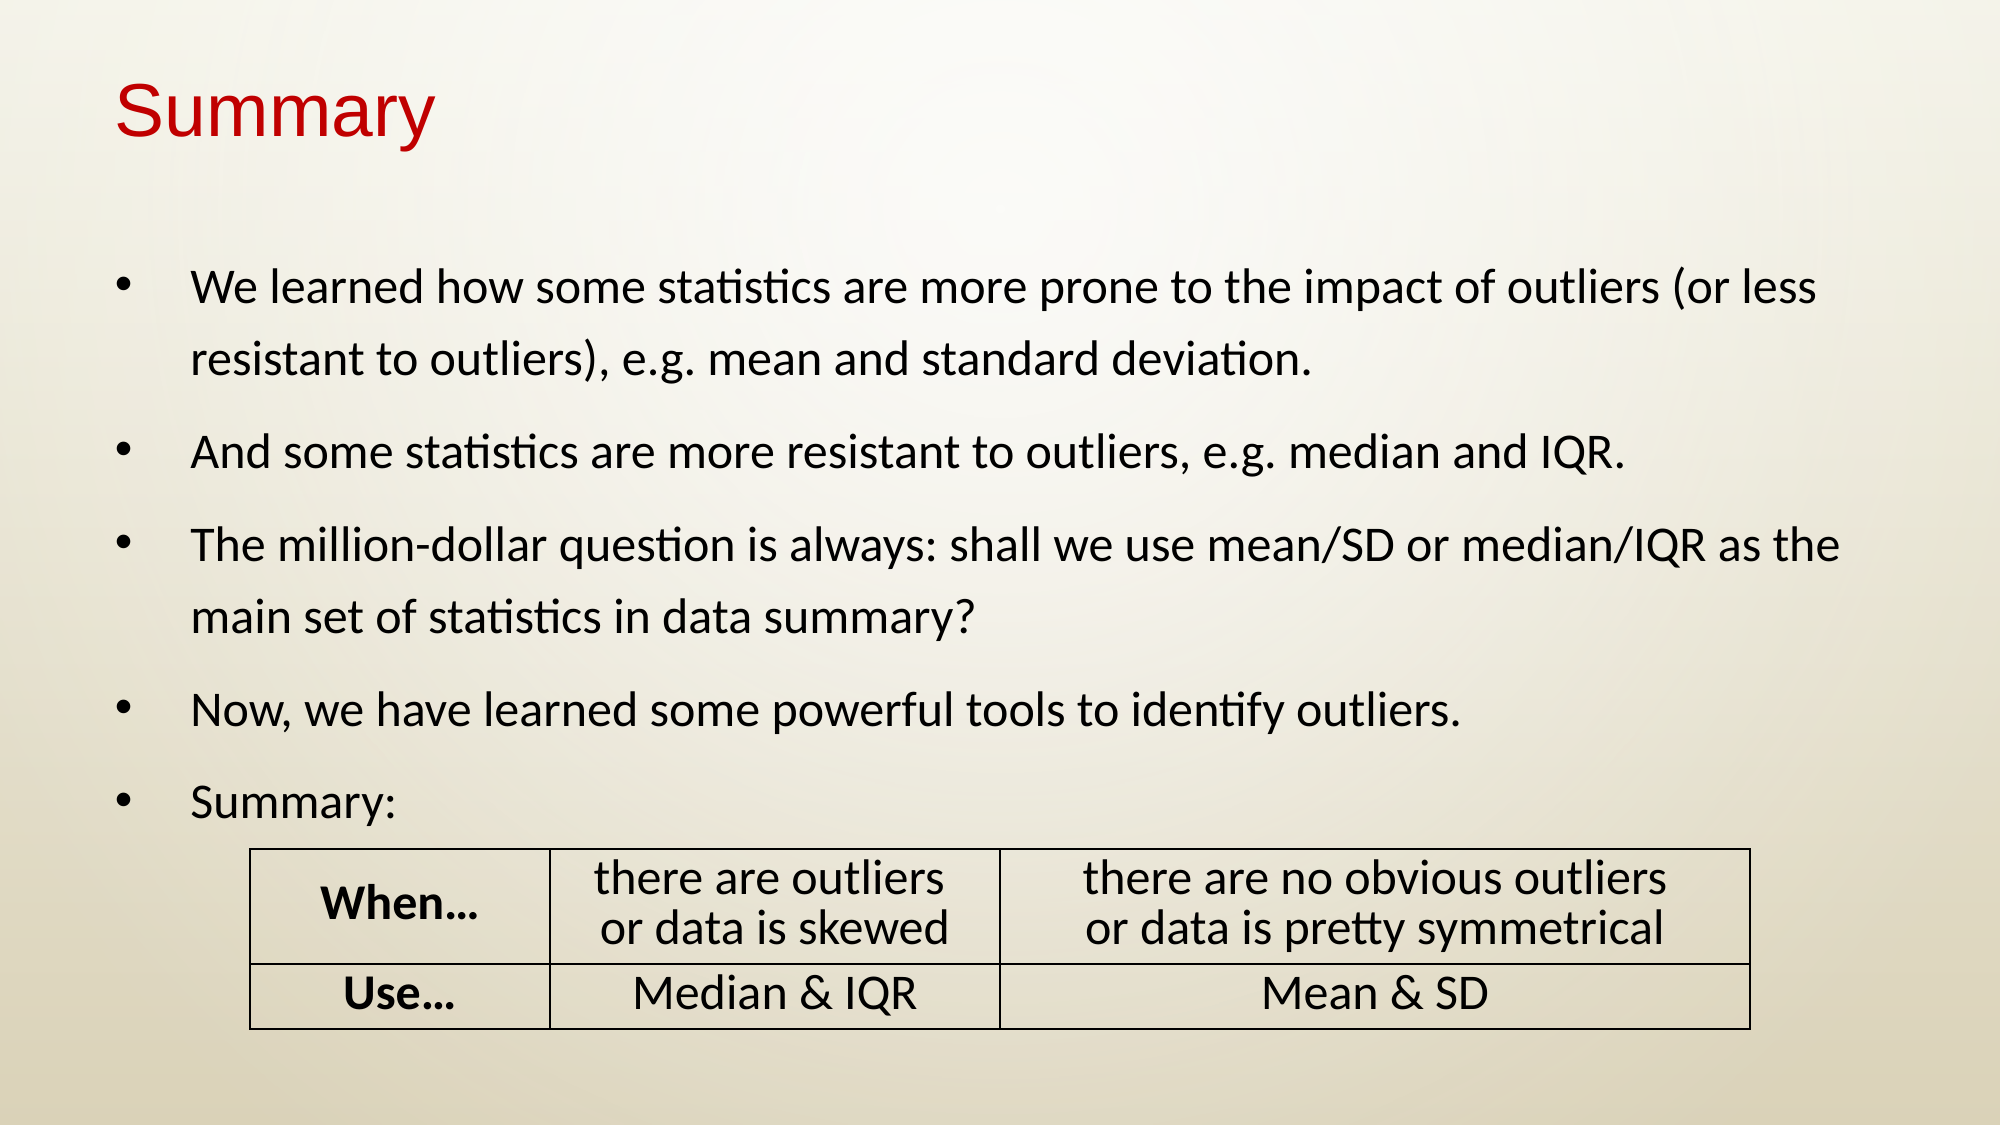

# Summary
We learned how some statistics are more prone to the impact of outliers (or less resistant to outliers), e.g. mean and standard deviation.
And some statistics are more resistant to outliers, e.g. median and IQR.
The million-dollar question is always: shall we use mean/SD or median/IQR as the main set of statistics in data summary?
Now, we have learned some powerful tools to identify outliers.
Summary:
| When… | there are outliers or data is skewed | there are no obvious outliers or data is pretty symmetrical |
| --- | --- | --- |
| Use… | Median & IQR | Mean & SD |